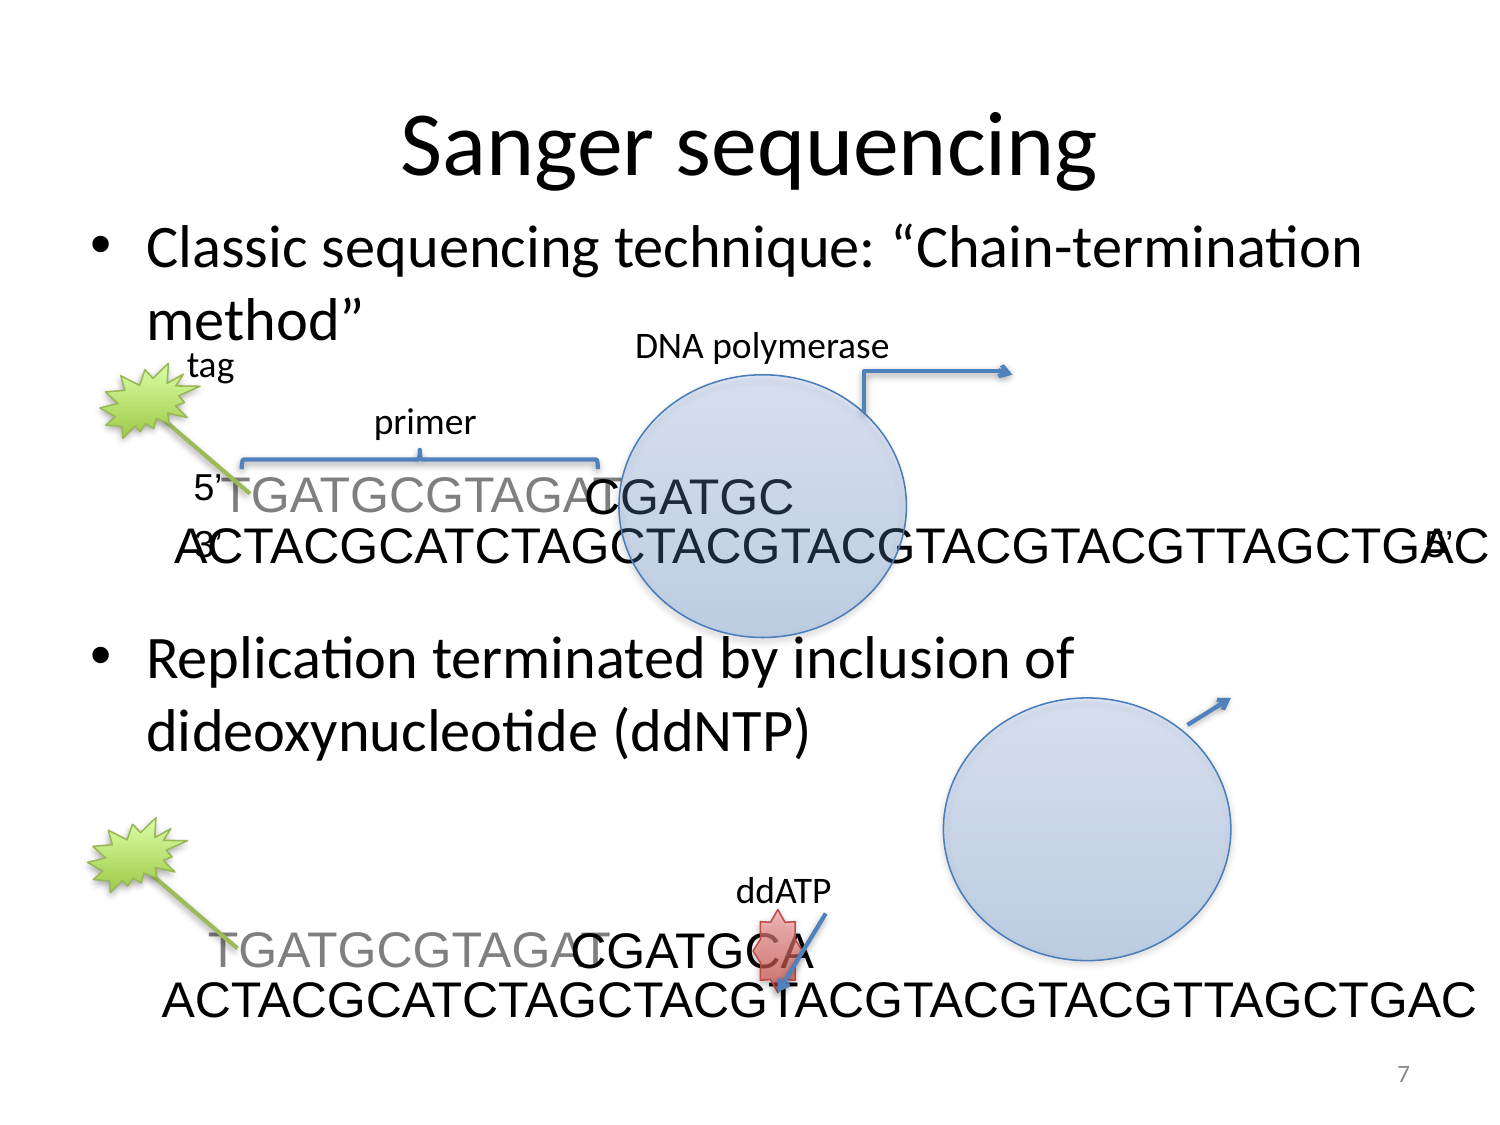

# Sanger sequencing
Classic sequencing technique: “Chain-termination method”

Replication terminated by inclusion of dideoxynucleotide (ddNTP)

DNA polymerase
tag

primer
5’
TGATGCGTAGAT
CGATGC
ACTACGCATCTAGCTACGTACGTACGTACGTTAGCTGAC
3’
5’

ddATP

TGATGCGTAGAT
CGATGCA
ACTACGCATCTAGCTACGTACGTACGTACGTTAGCTGAC
7